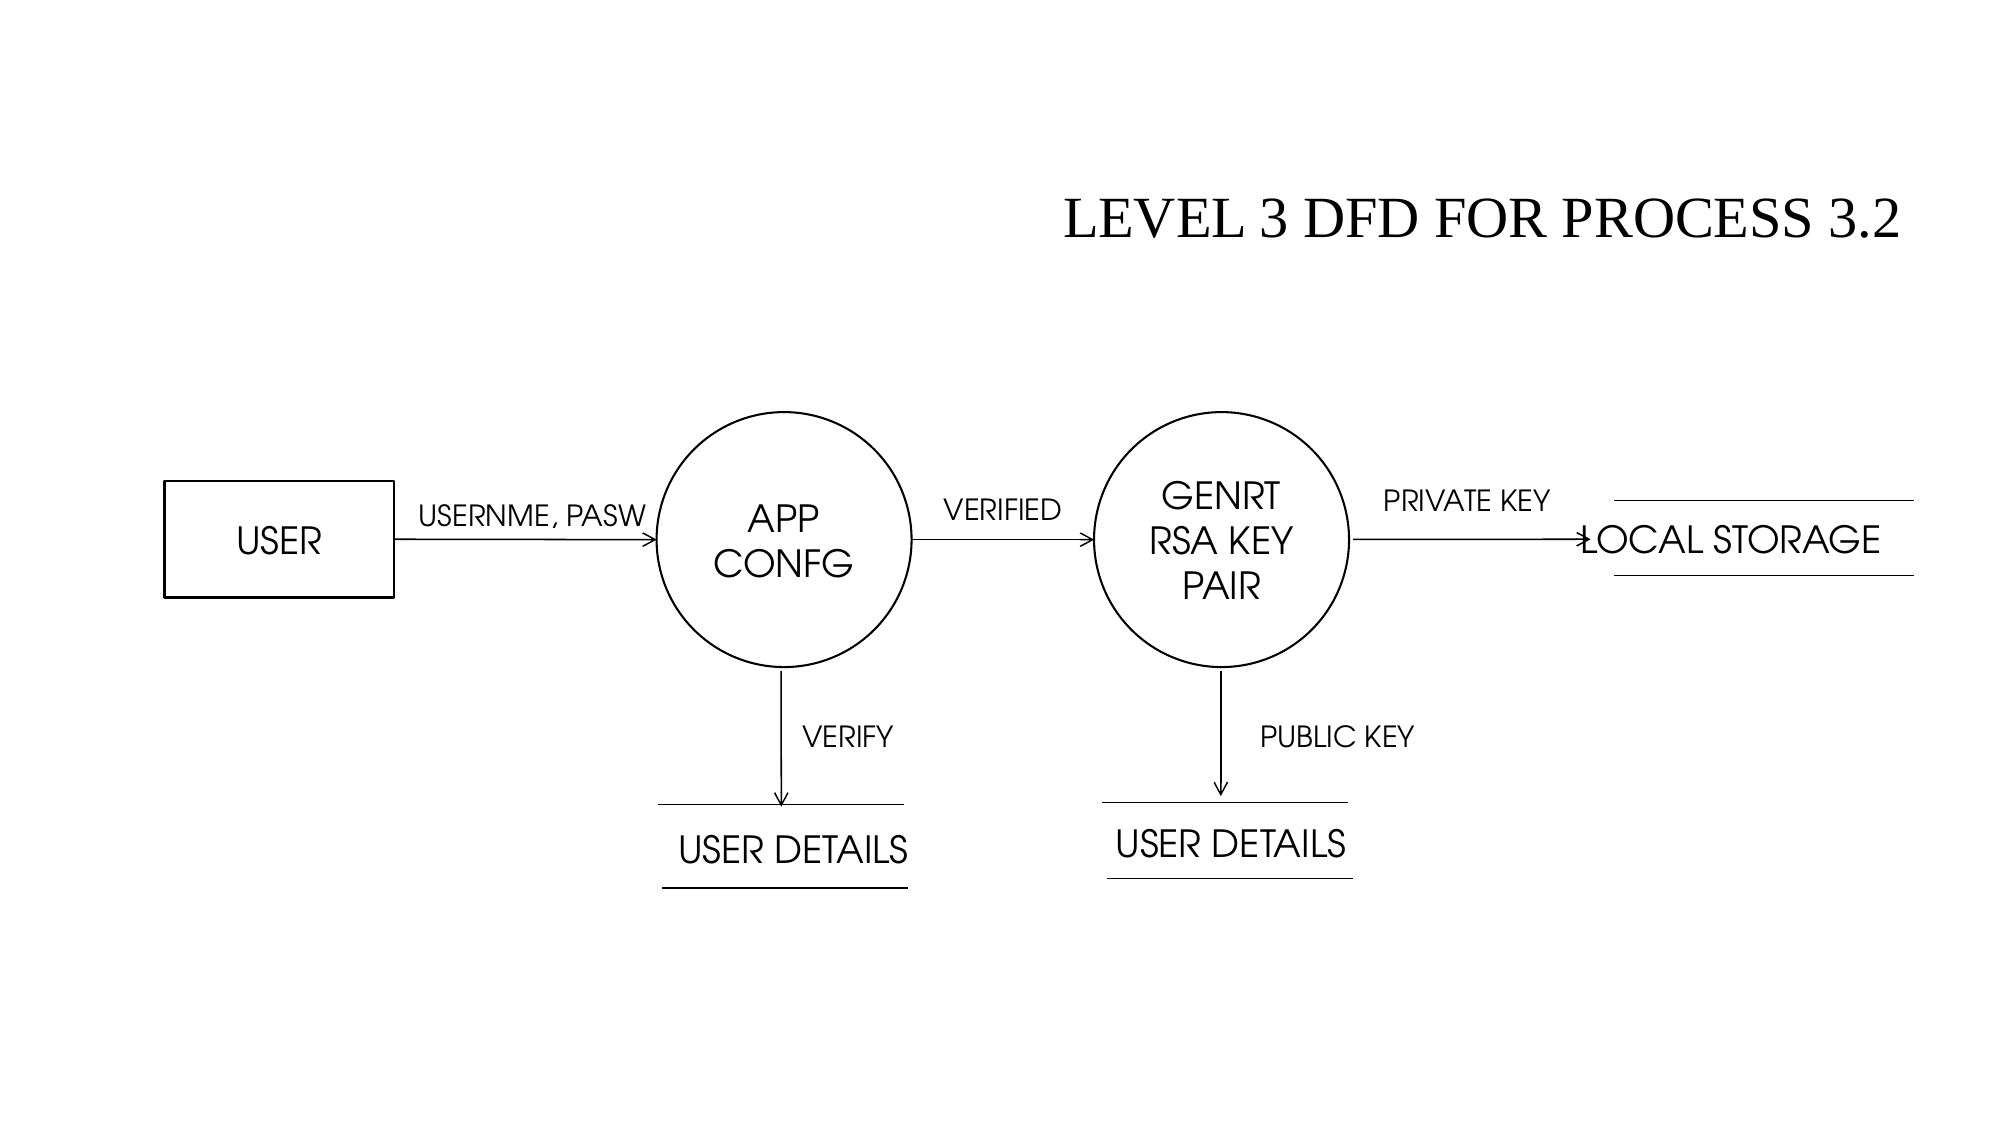

25
LEVEL 3 DFD FOR PROCESS 3.2
APP CONFG
GENRT RSA KEY PAIR
PRIVATE KEY
USER
VERIFIED
USERNME, PASW
LOCAL STORAGE
VERIFY
PUBLIC KEY
USER DETAILS
USER DETAILS